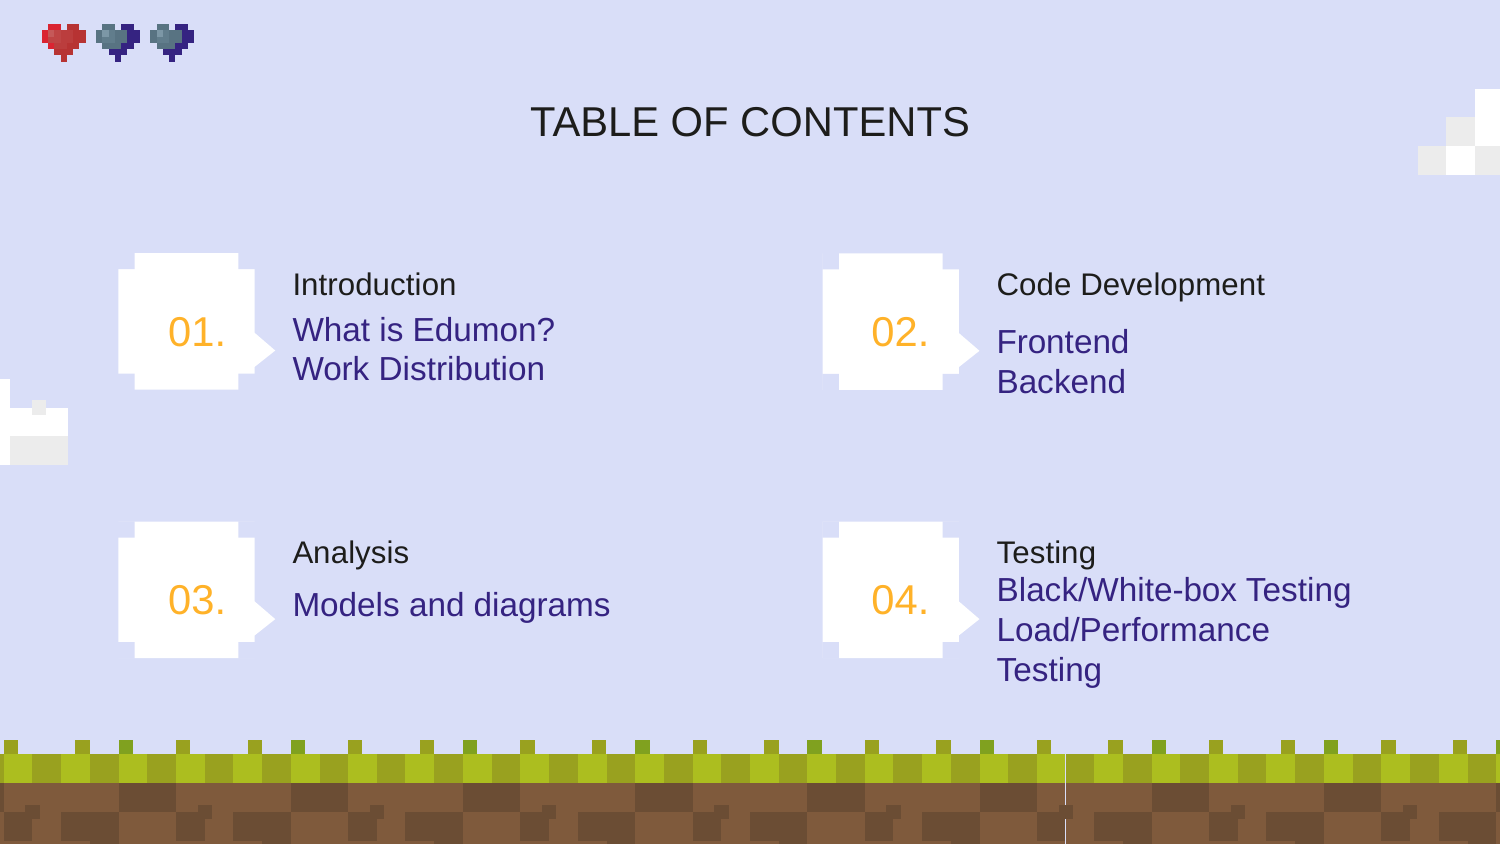

# TABLE OF CONTENTS
Introduction
Code Development

01.
02.
What is Edumon?
Work Distribution
Frontend
Backend
Analysis
Testing

03.
04.
Models and diagrams
Black/White-box Testing
Load/Performance Testing